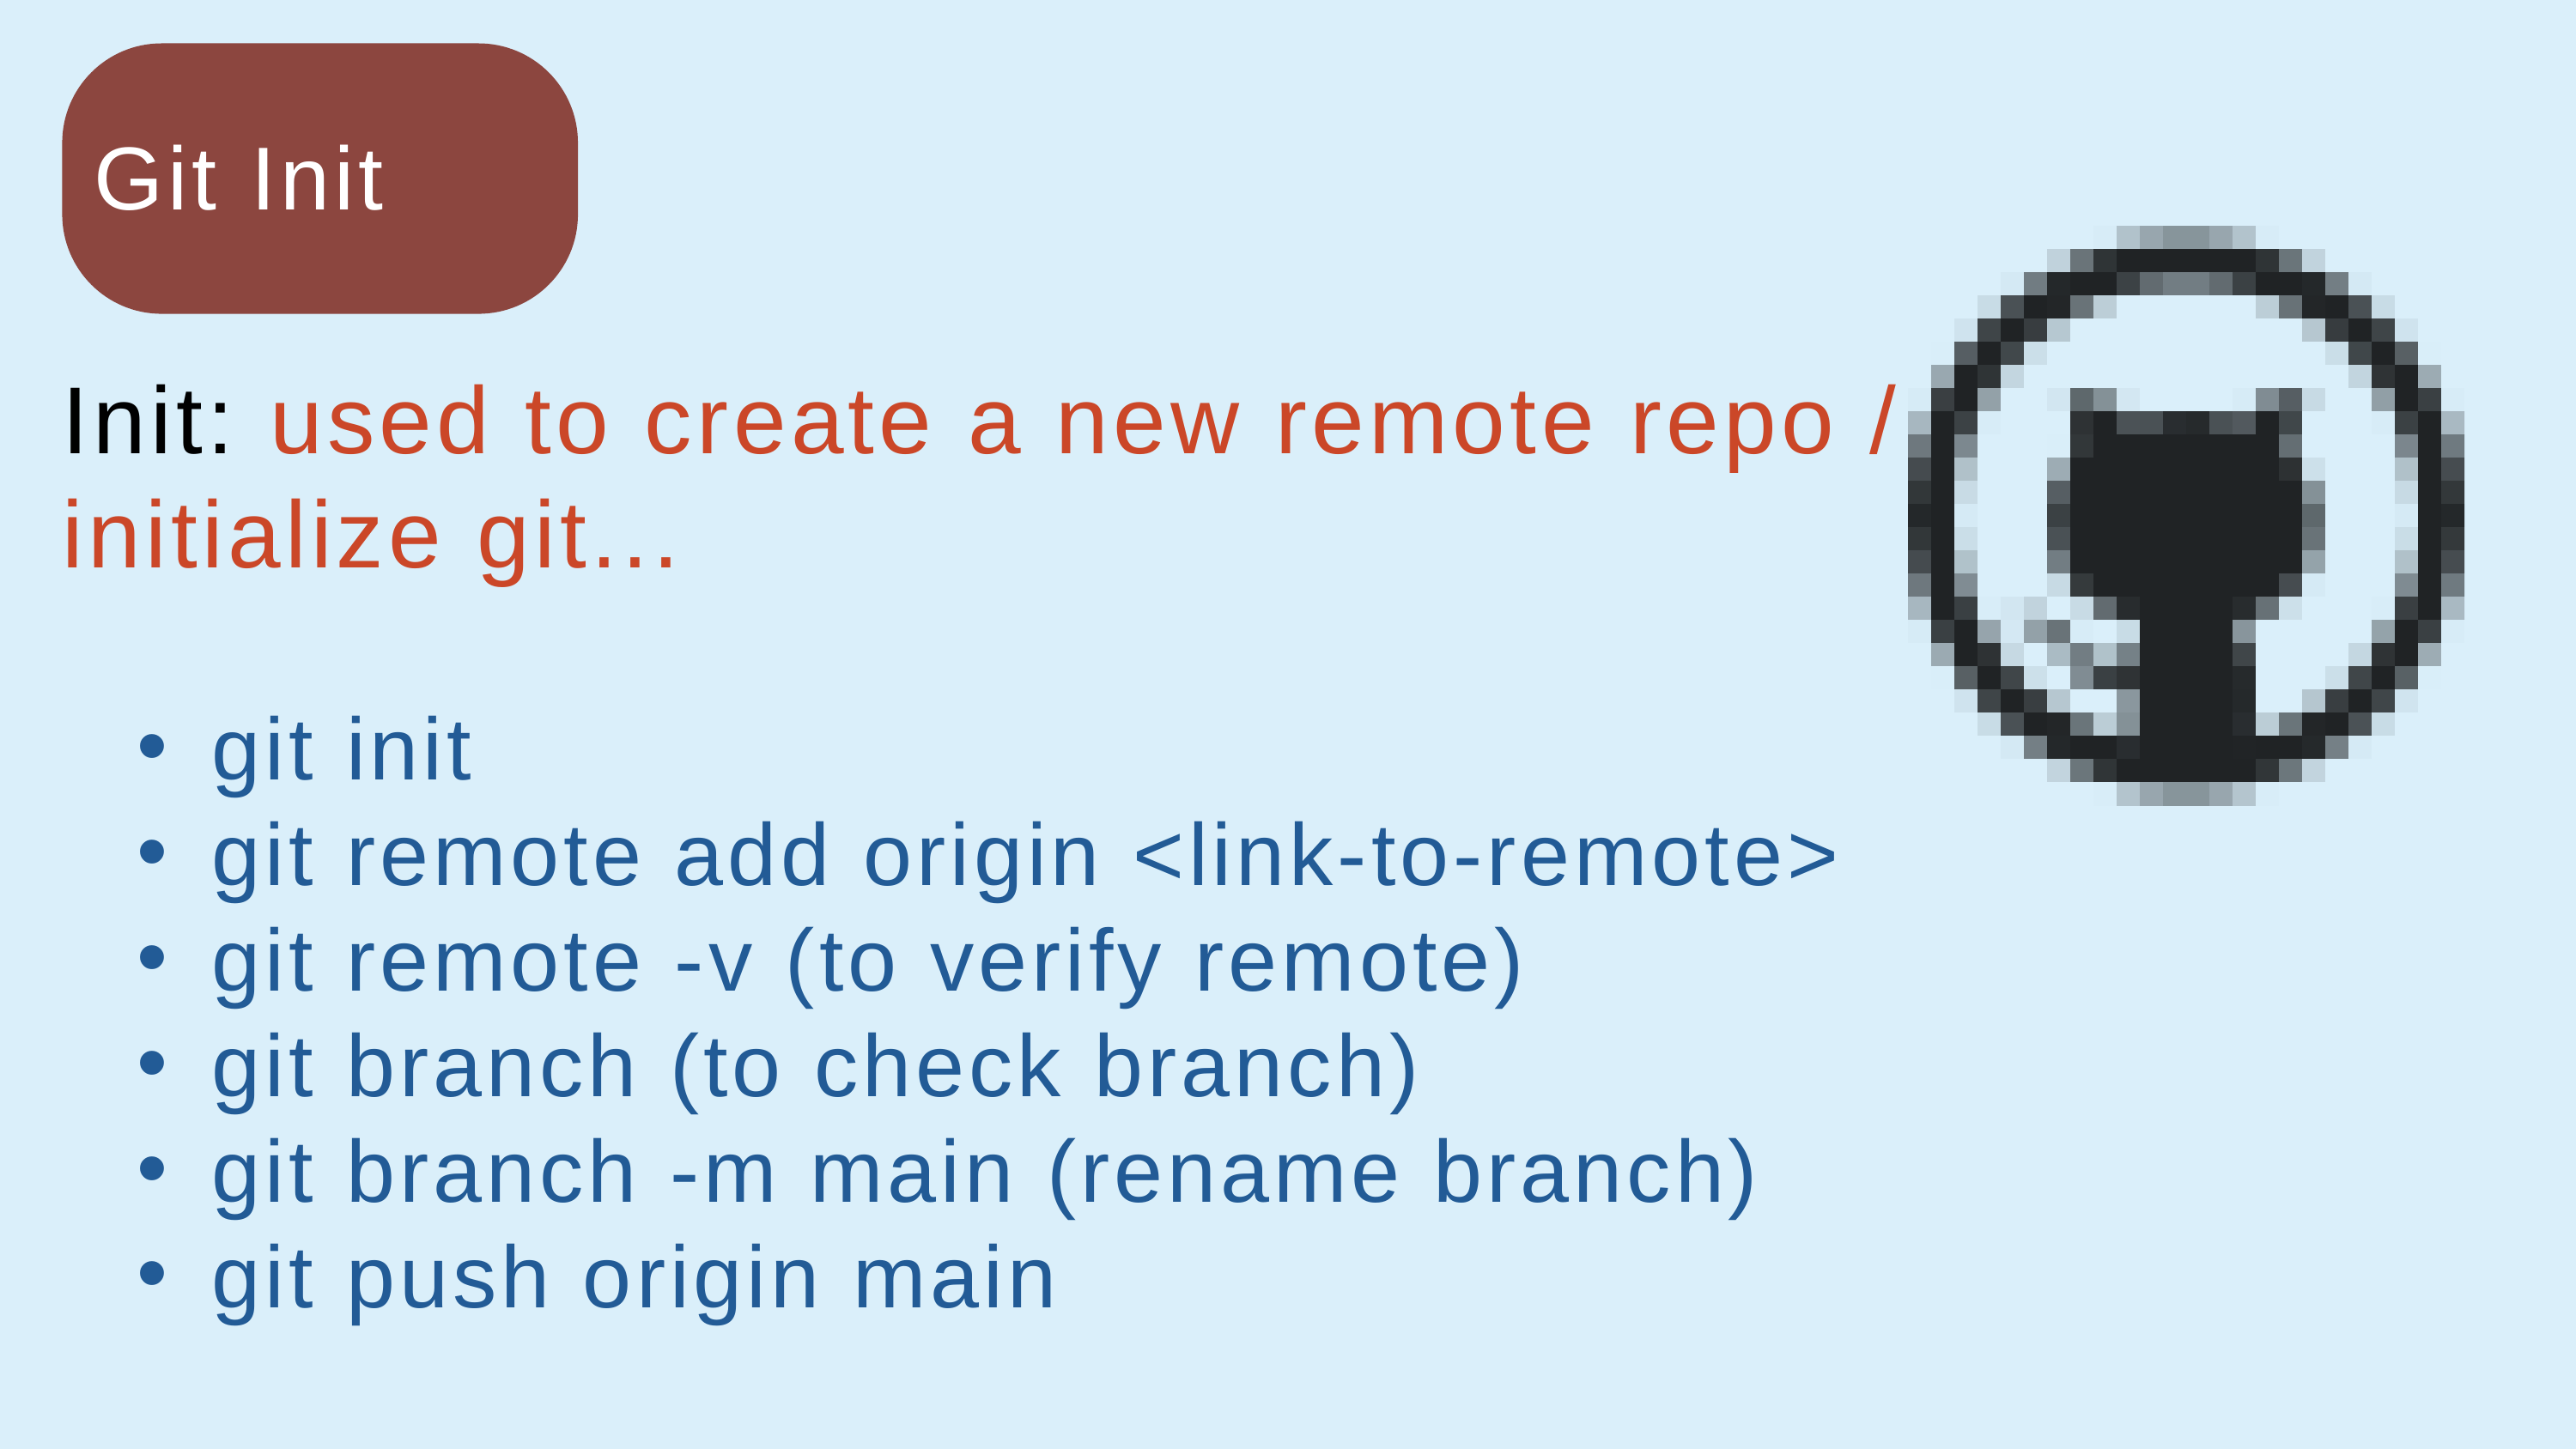

Git Init

Init: used to create a new remote repo / initialize git...

git init
git remote add origin <link-to-remote>
git remote -v (to verify remote)
git branch (to check branch)
git branch -m main (rename branch)
git push origin main